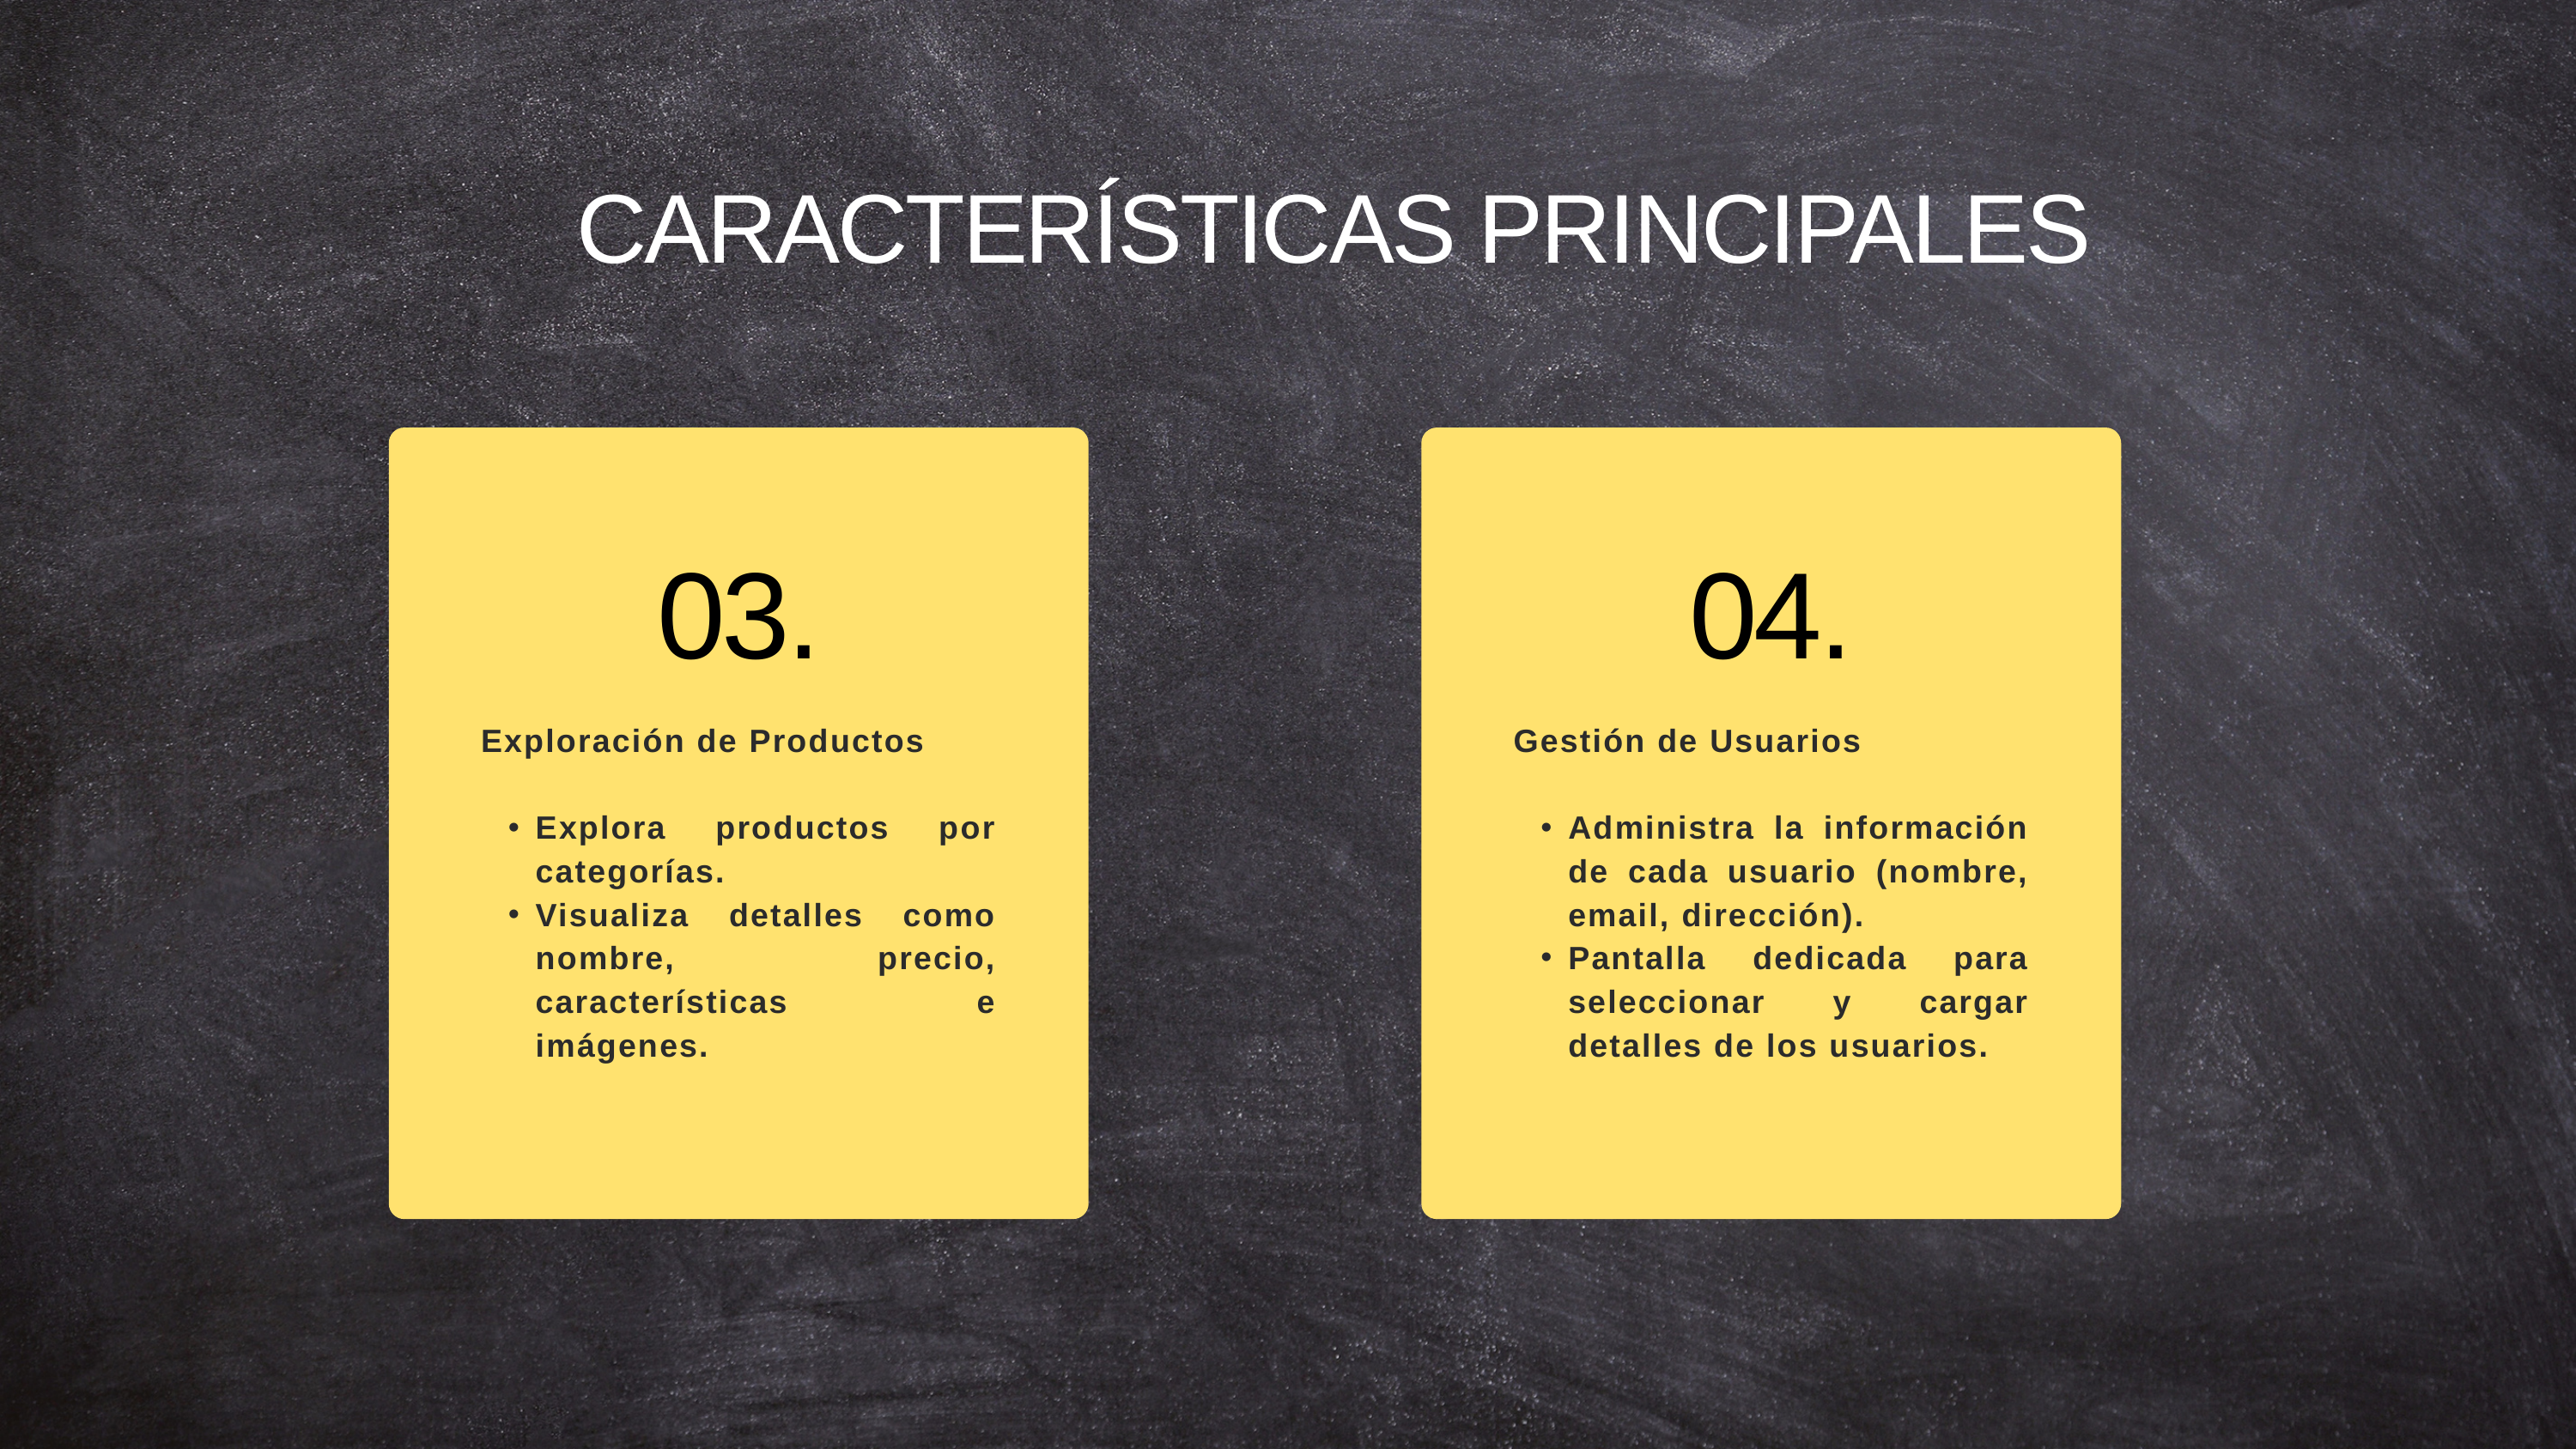

CARACTERÍSTICAS PRINCIPALES

03.
04.
Exploración de Productos

Explora productos por categorías.
Visualiza detalles como nombre, precio, características e imágenes.

Gestión de Usuarios

Administra la información de cada usuario (nombre, email, dirección).
Pantalla dedicada para seleccionar y cargar detalles de los usuarios.